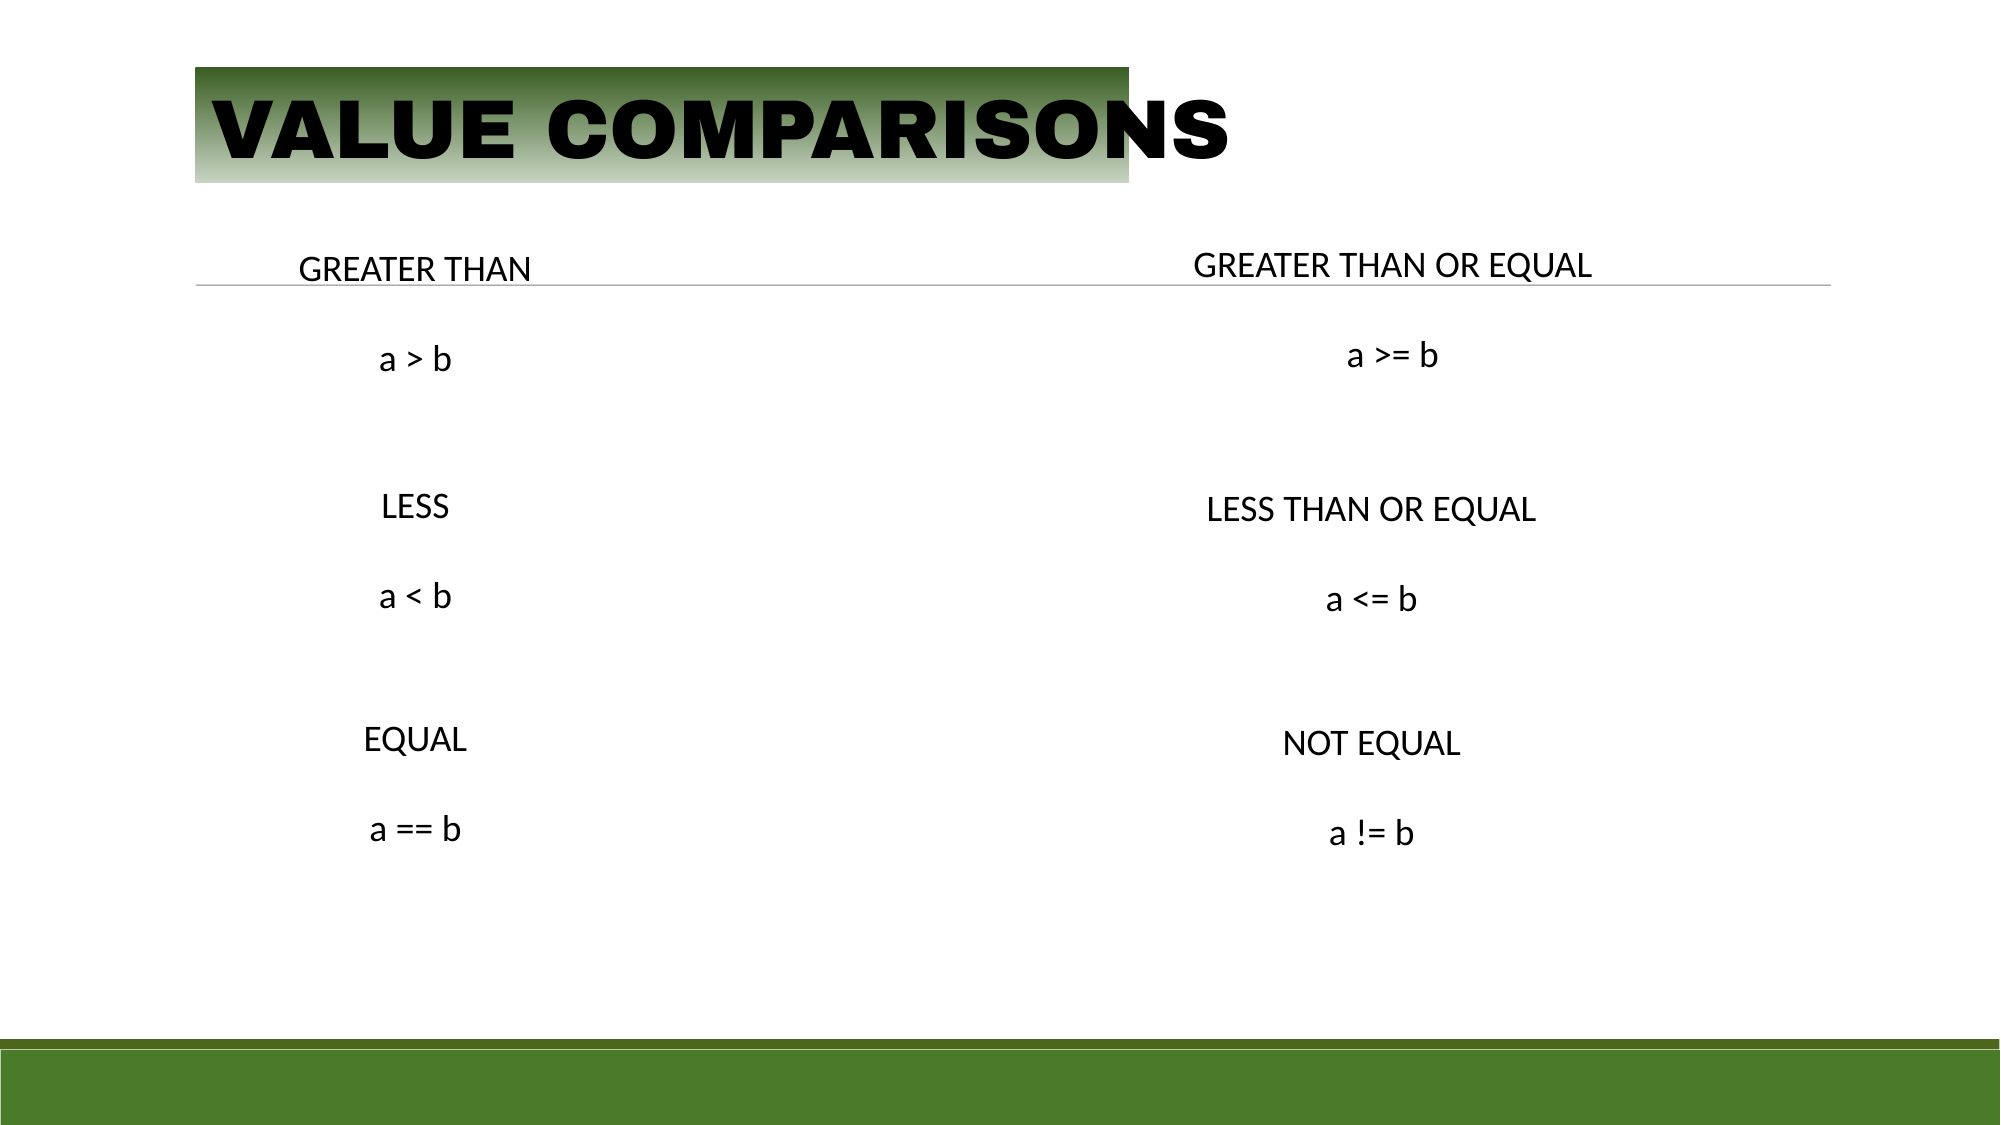

VALUE COMPARISONS
GREATER THAN OR EQUAL

a >= b
GREATER THAN

a > b
LESS

a < b
LESS THAN OR EQUAL

a <= b
EQUAL

a == b
NOT EQUAL

a != b